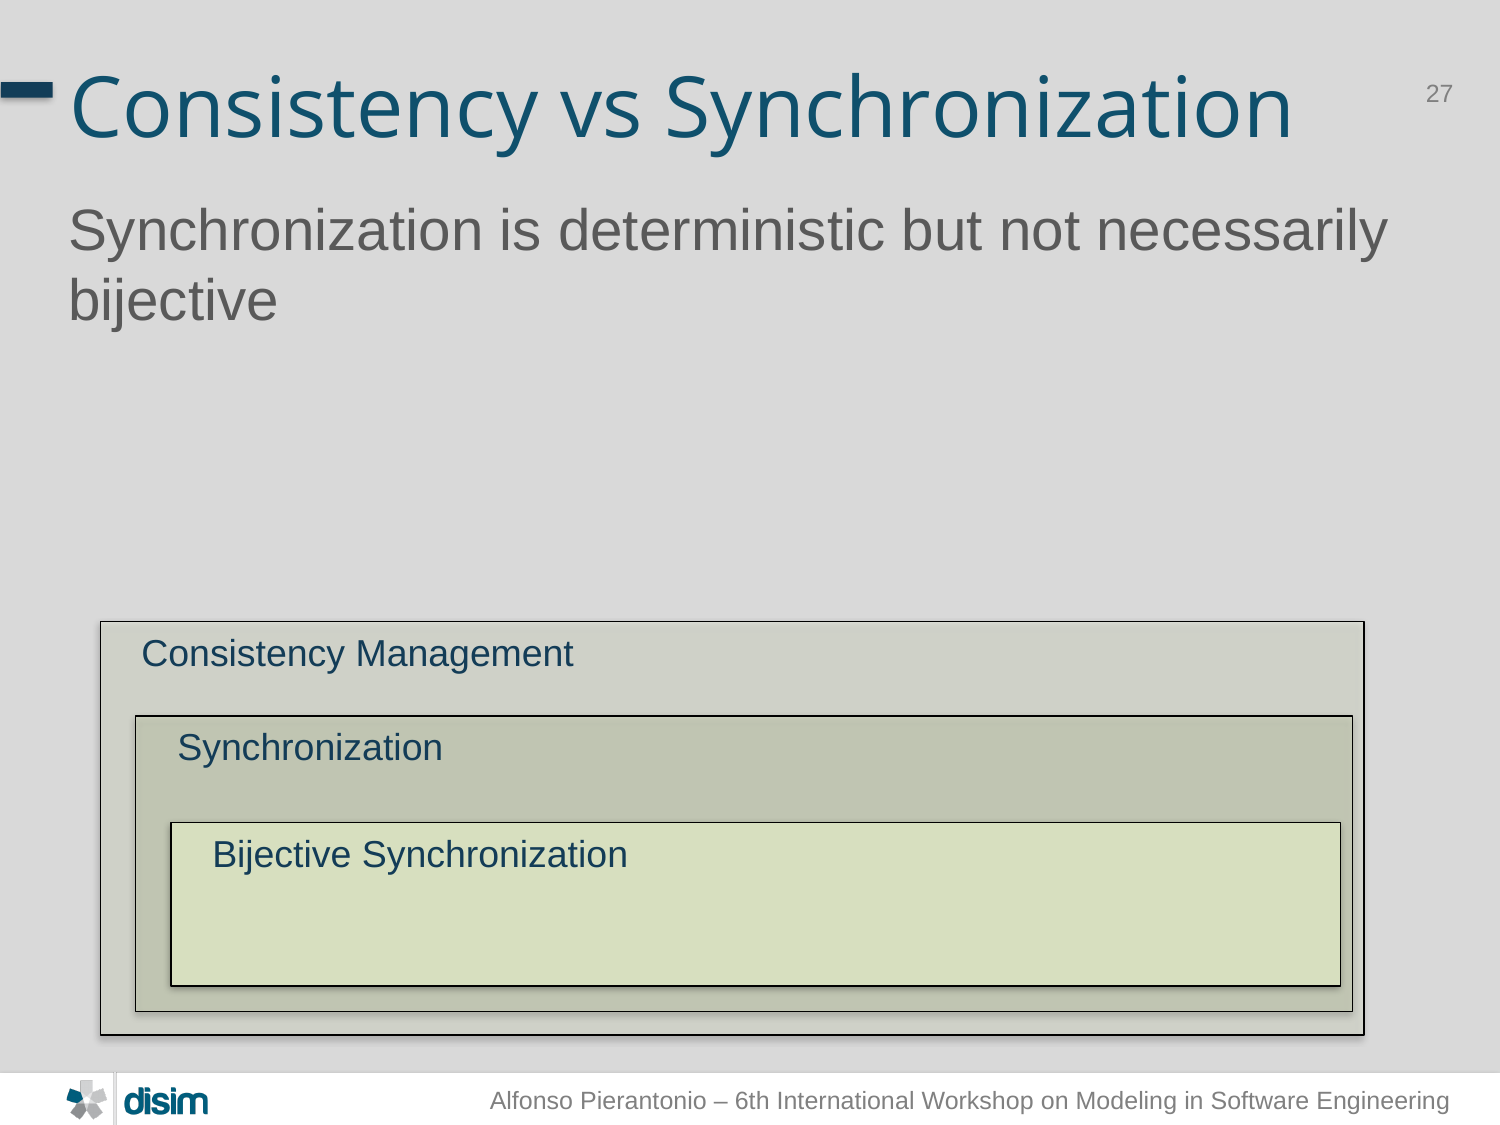

# Consistency vs Synchronization
Synchronization is deterministic but not necessarily bijective

Consistency Management

Synchronization

Bijective Synchronization